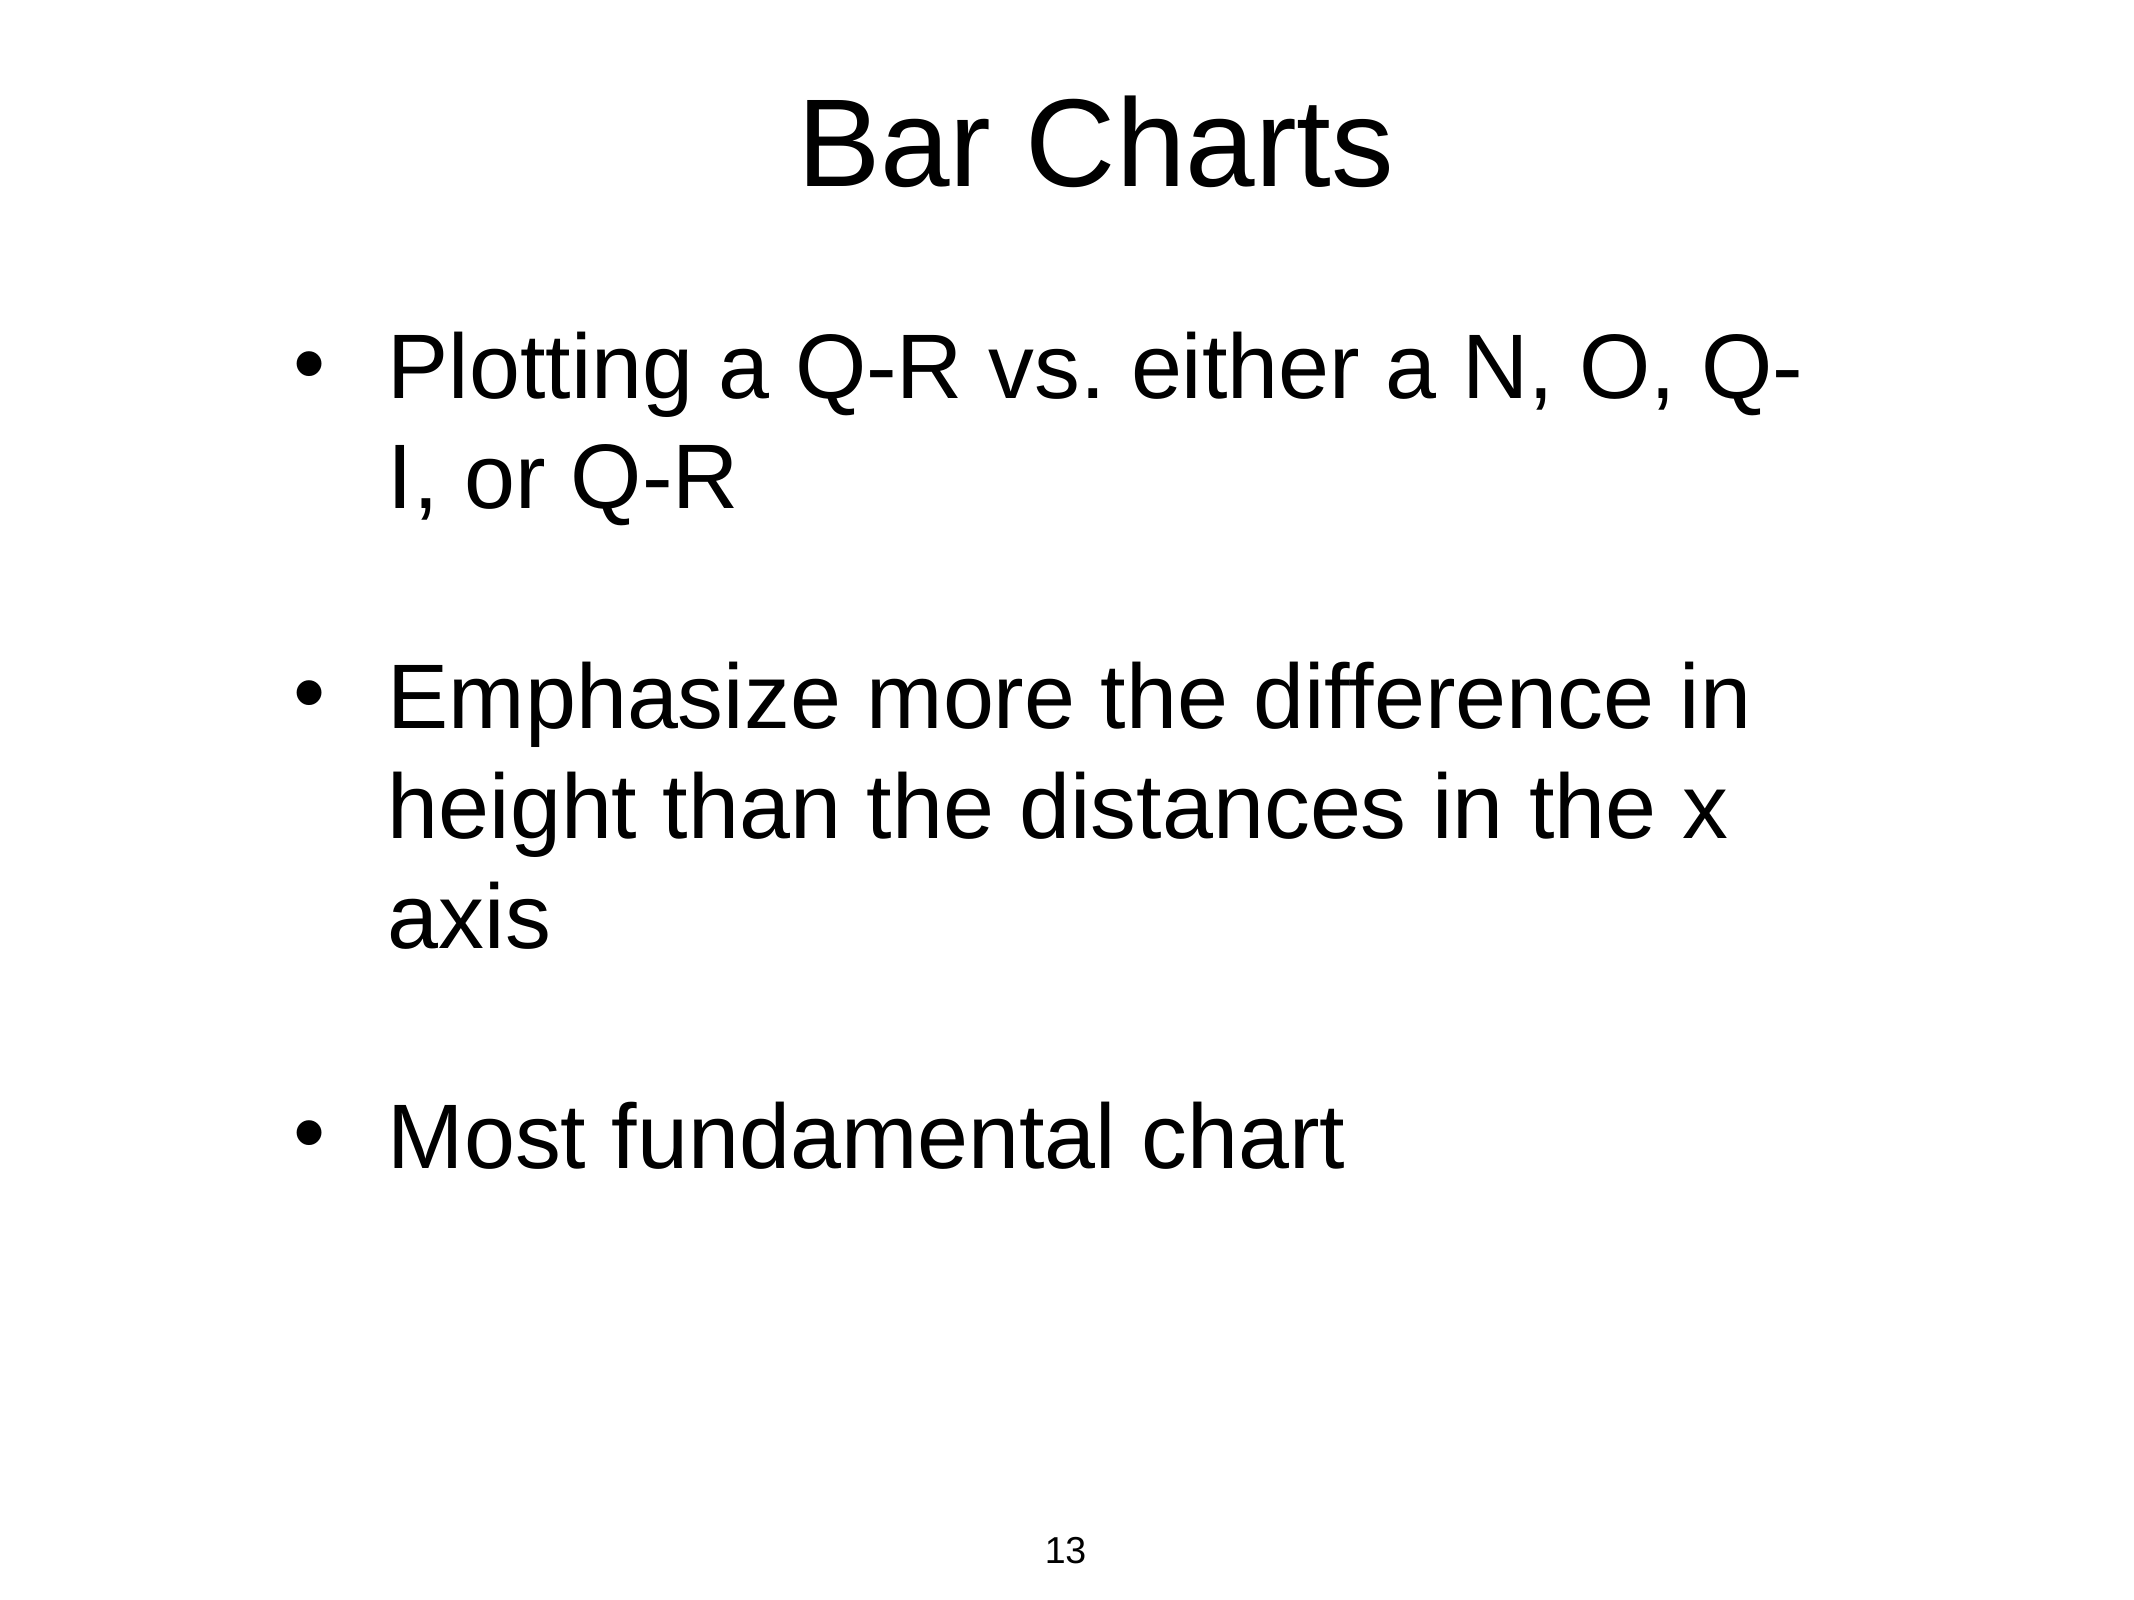

# Bar Charts
Plotting a Q-R vs. either a N, O, Q-I, or Q-R

Emphasize more the difference in height than the distances in the x axis

Most fundamental chart
13